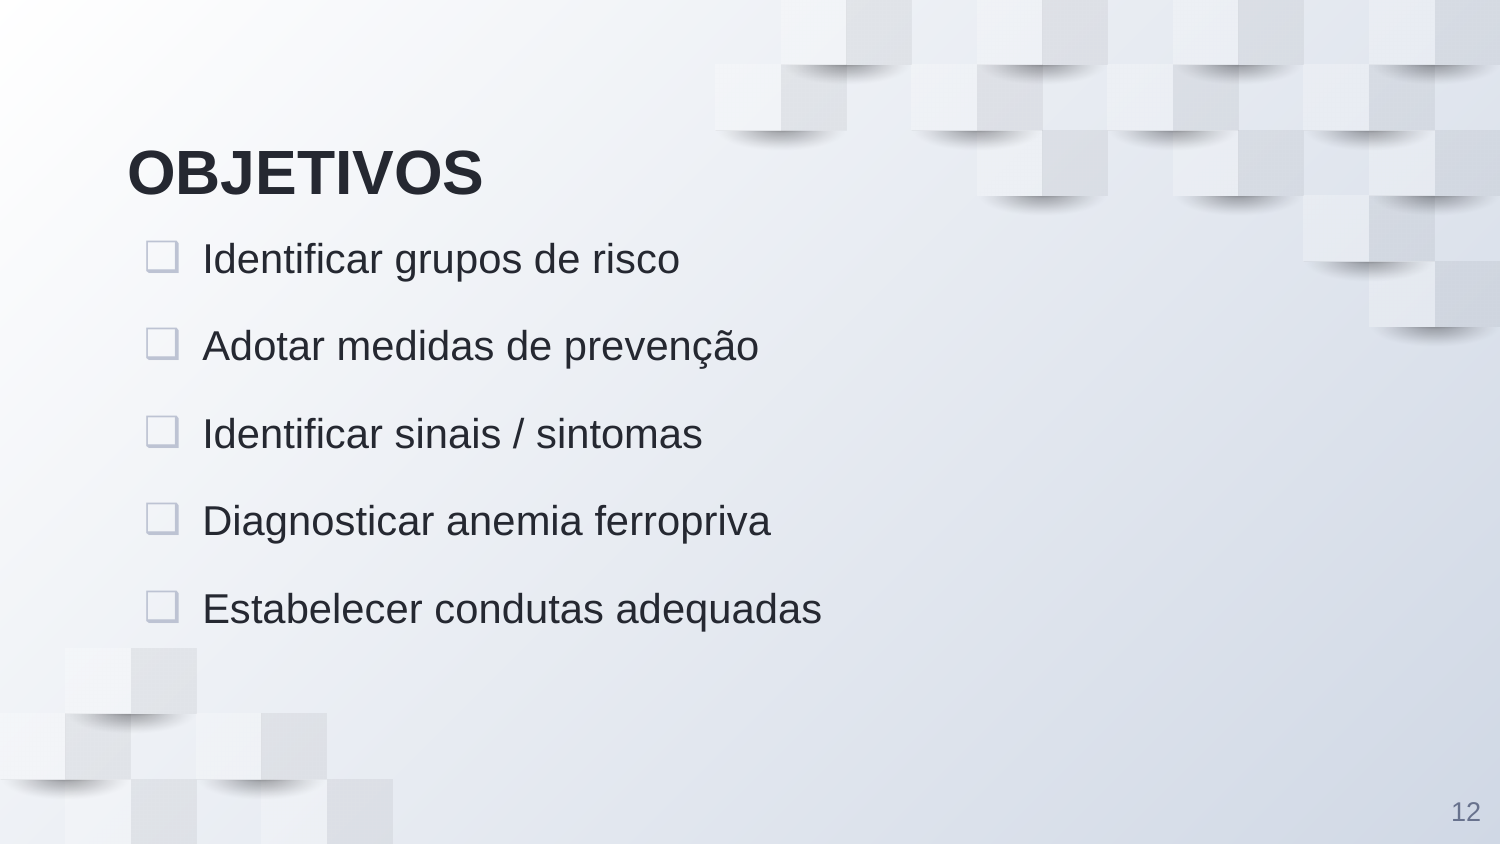

# OBJETIVOS
Identificar grupos de risco
Adotar medidas de prevenção
Identificar sinais / sintomas
Diagnosticar anemia ferropriva
Estabelecer condutas adequadas
12